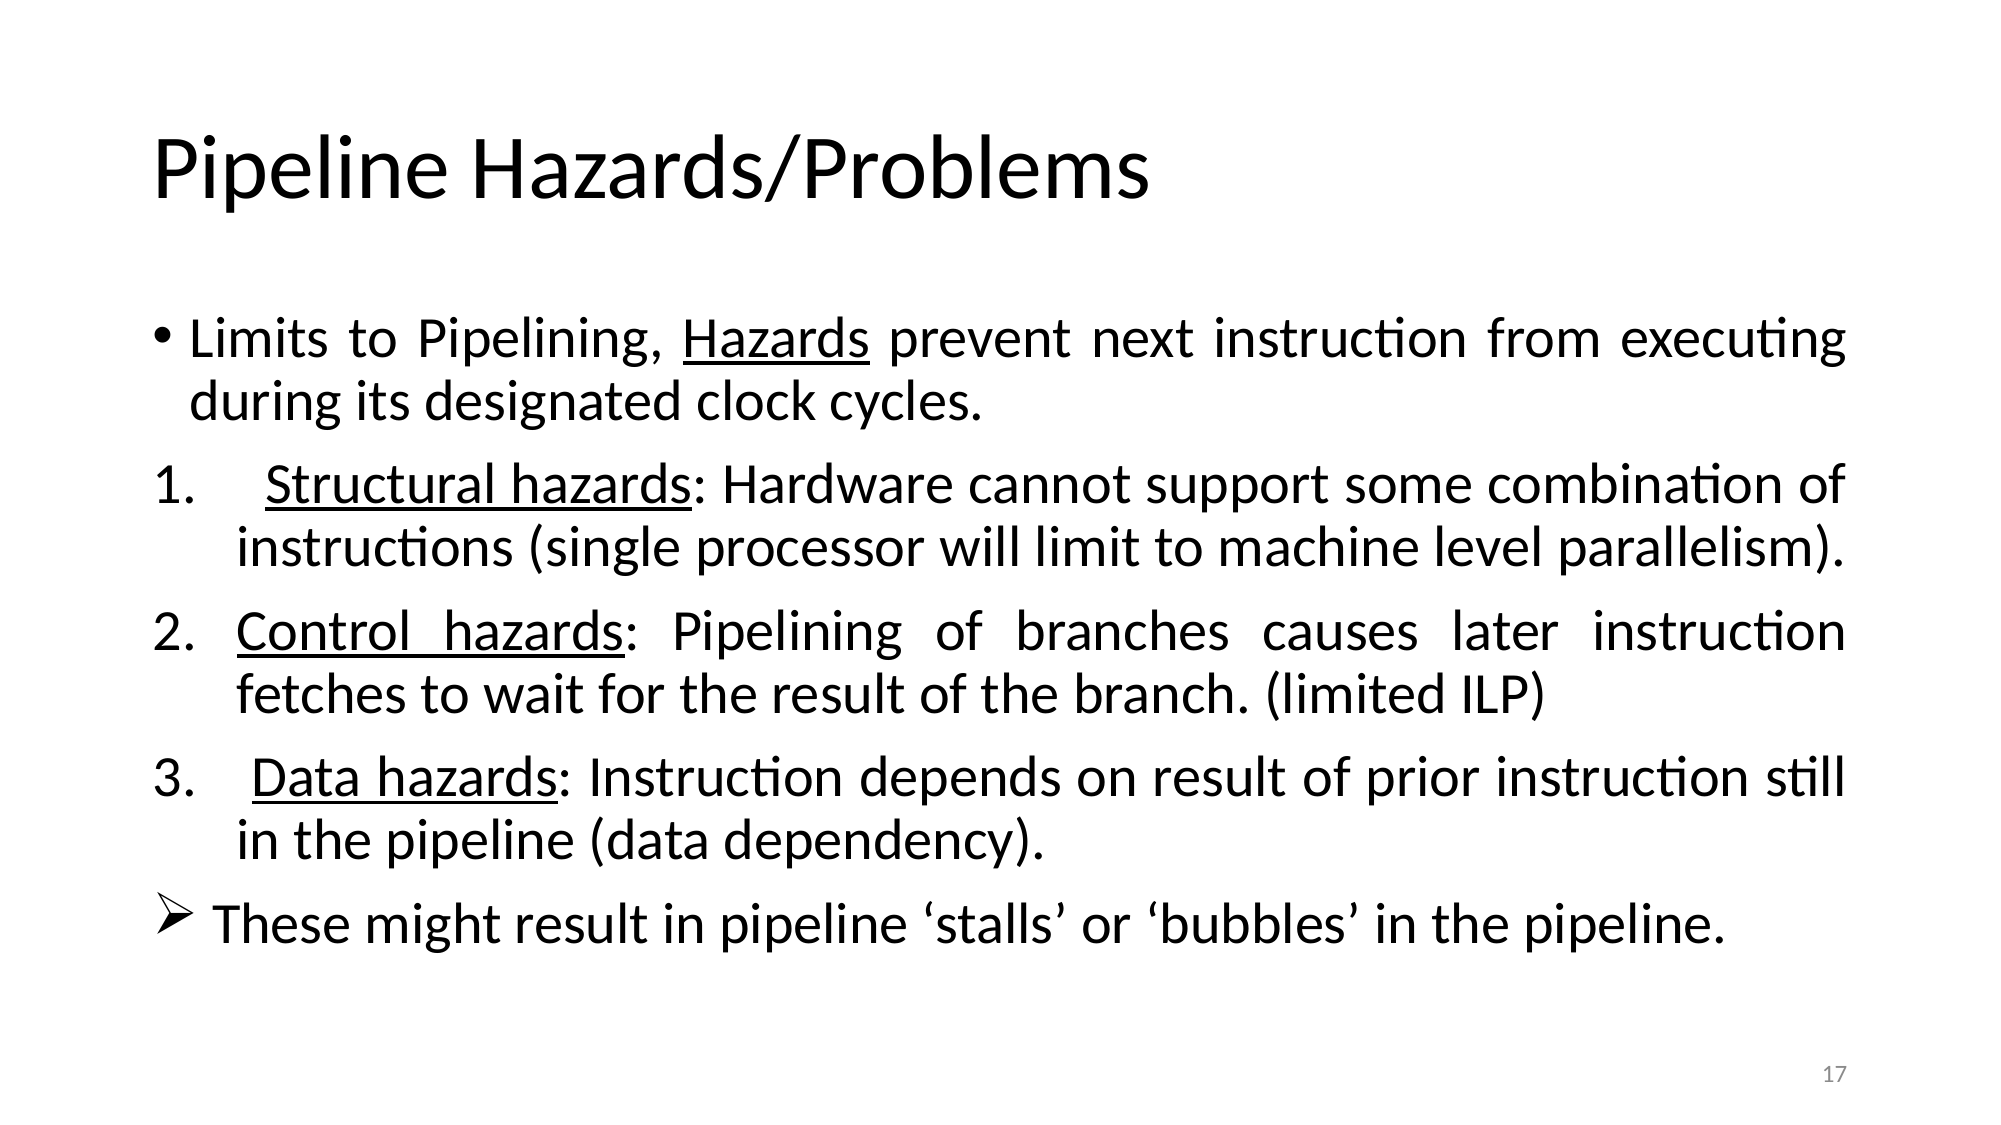

# Pipeline Hazards/Problems
Limits to Pipelining, Hazards prevent next instruction from executing during its designated clock cycles.
  Structural hazards: Hardware cannot support some combination of instructions (single processor will limit to machine level parallelism).
Control hazards: Pipelining of branches causes later instruction fetches to wait for the result of the branch. (limited ILP)
 Data hazards: Instruction depends on result of prior instruction still in the pipeline (data dependency).
 These might result in pipeline ‘stalls’ or ‘bubbles’ in the pipeline.
17